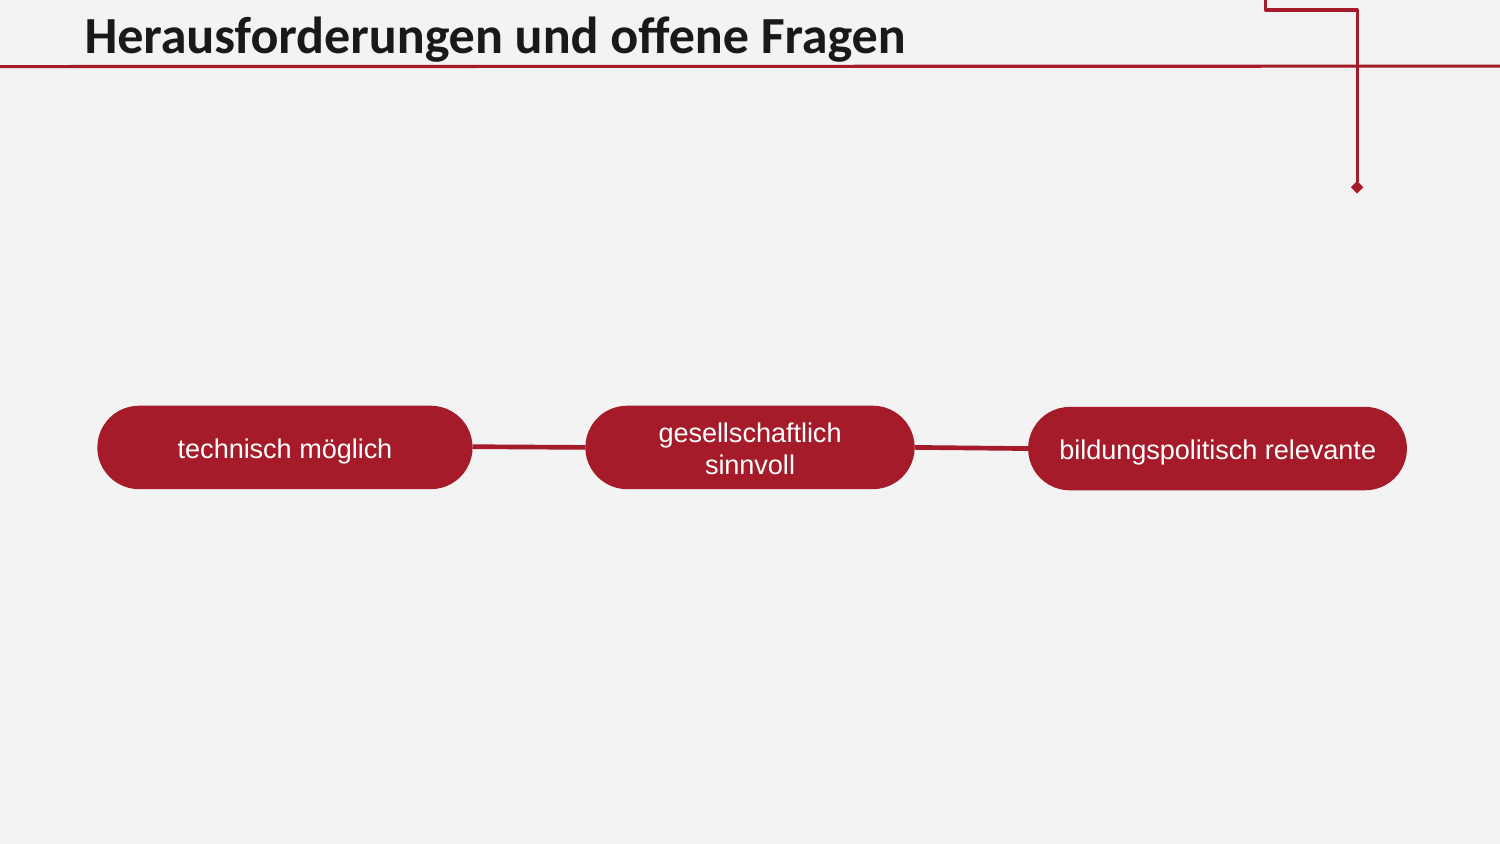

Herausforderungen und offene Fragen
technisch möglich
gesellschaftlich sinnvoll
bildungspolitisch relevante